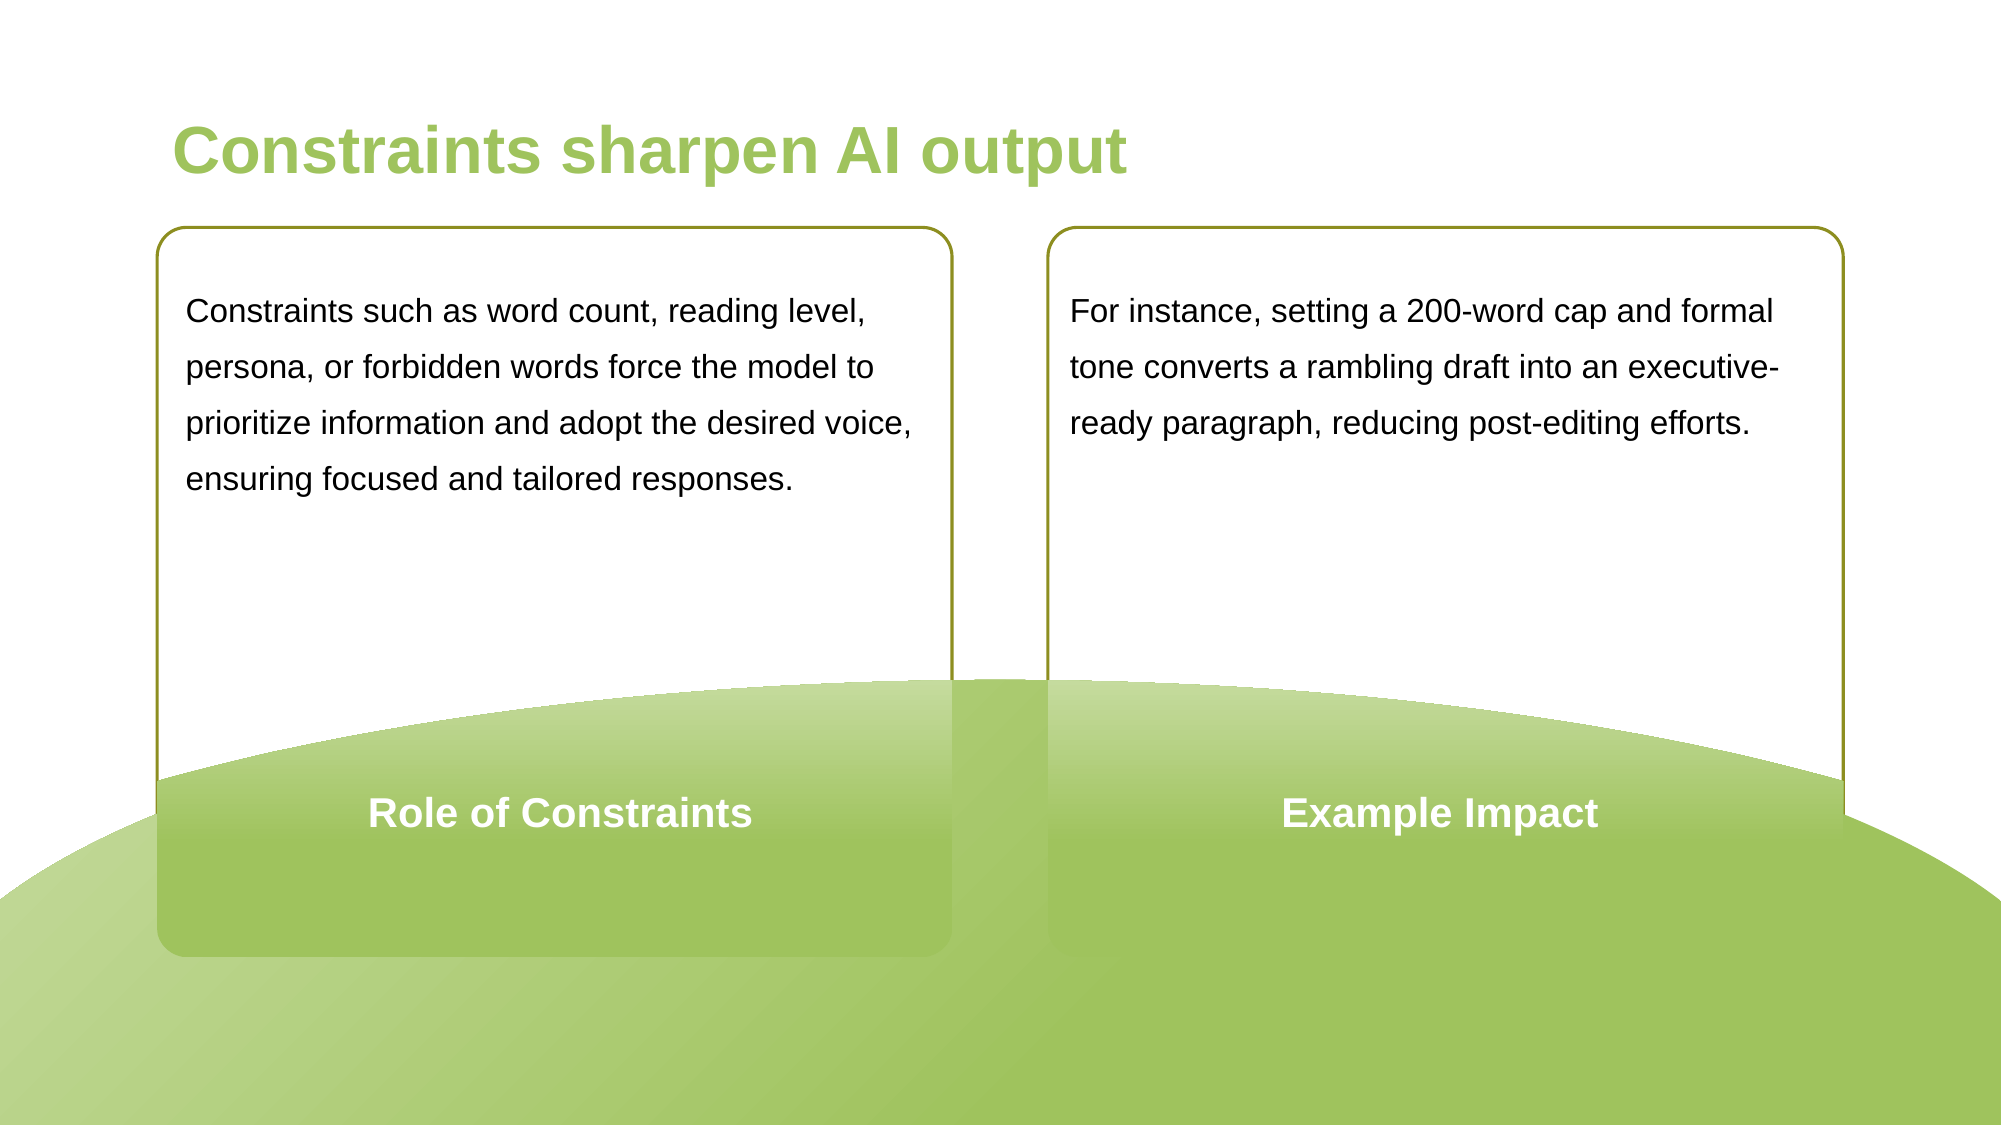

Constraints sharpen AI output

Constraints such as word count, reading level, persona, or forbidden words force the model to prioritize information and adopt the desired voice, ensuring focused and tailored responses.
For instance, setting a 200-word cap and formal tone converts a rambling draft into an executive-ready paragraph, reducing post-editing efforts.

Role of Constraints
Example Impact